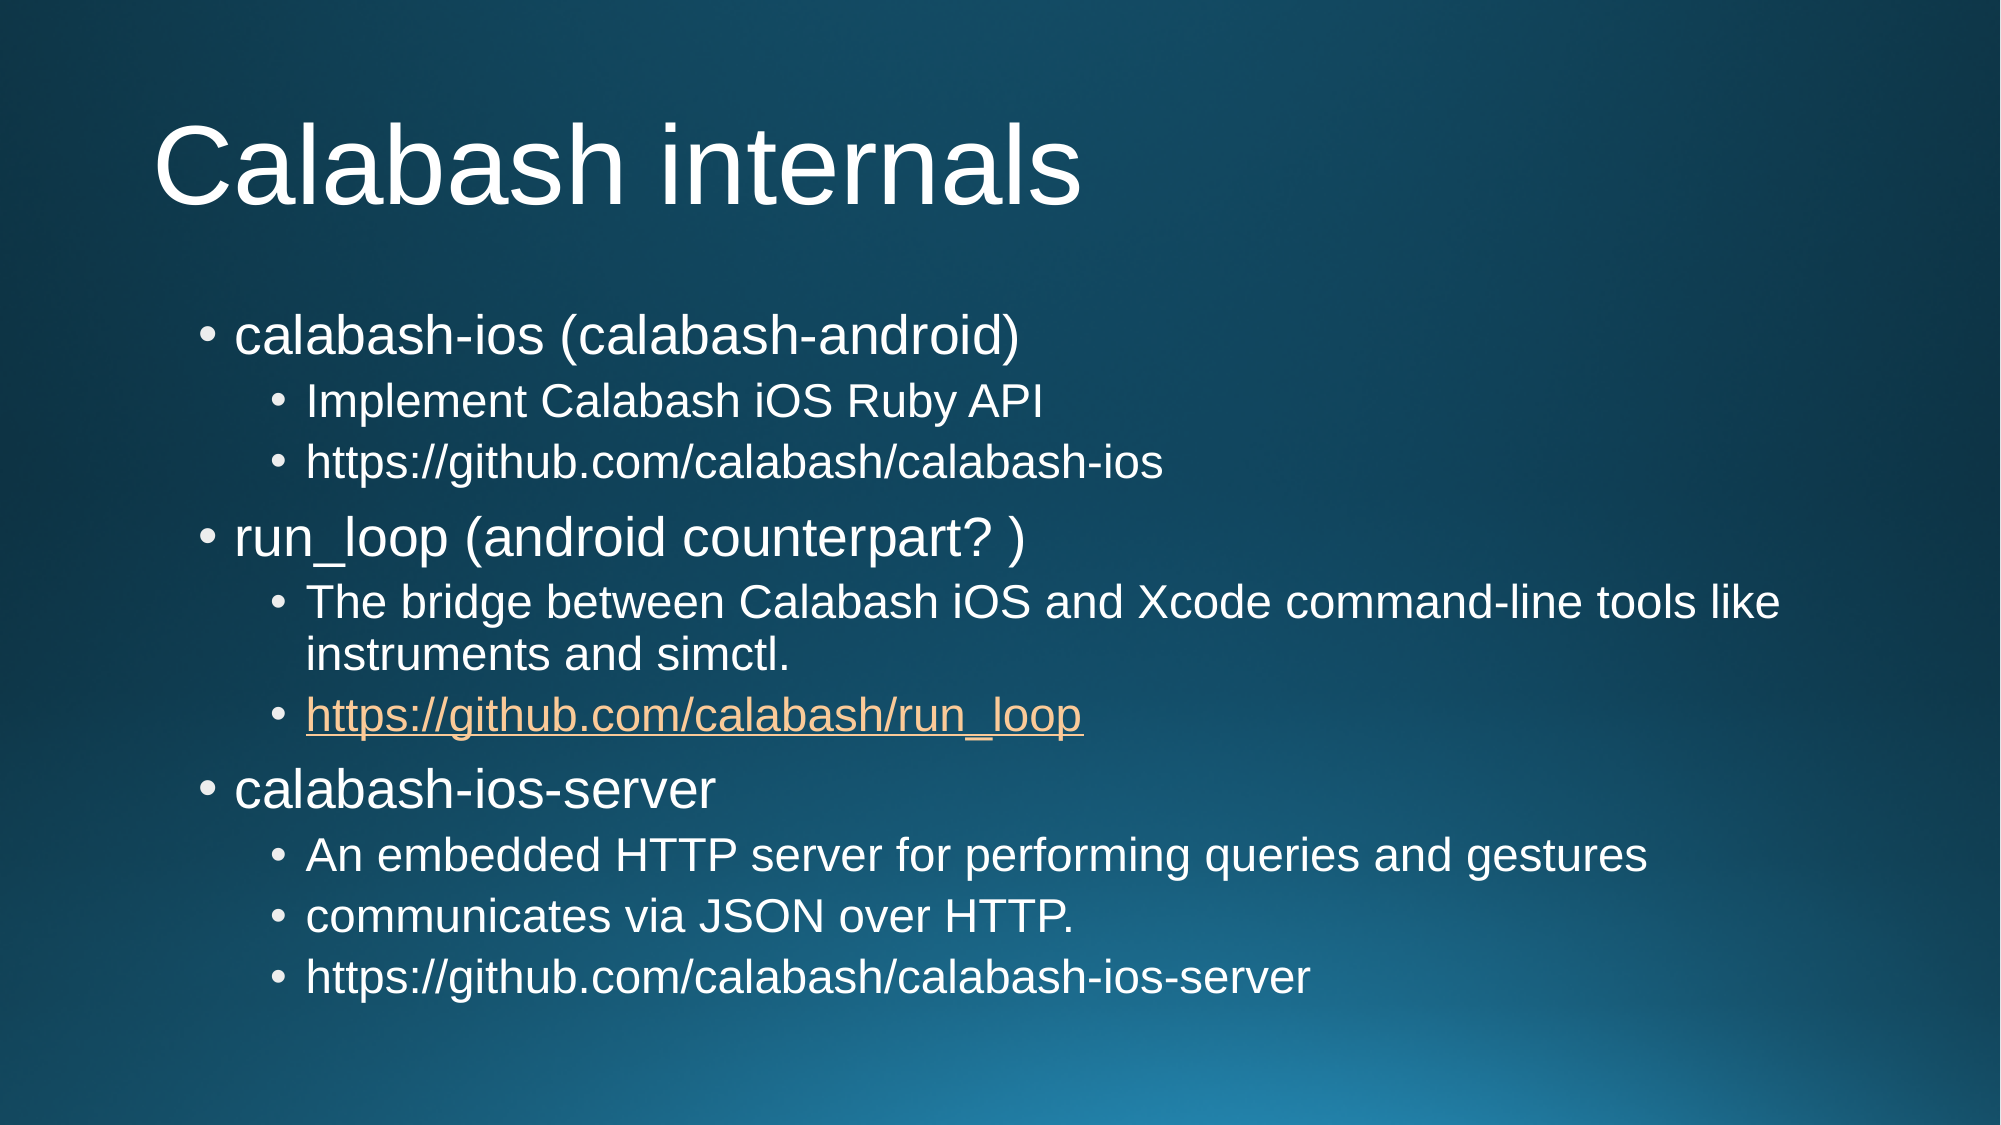

# Calabash internals
calabash-ios (calabash-android)
Implement Calabash iOS Ruby API
https://github.com/calabash/calabash-ios
run_loop (android counterpart? )
The bridge between Calabash iOS and Xcode command-line tools like instruments and simctl.
https://github.com/calabash/run_loop
calabash-ios-server
An embedded HTTP server for performing queries and gestures
communicates via JSON over HTTP.
https://github.com/calabash/calabash-ios-server